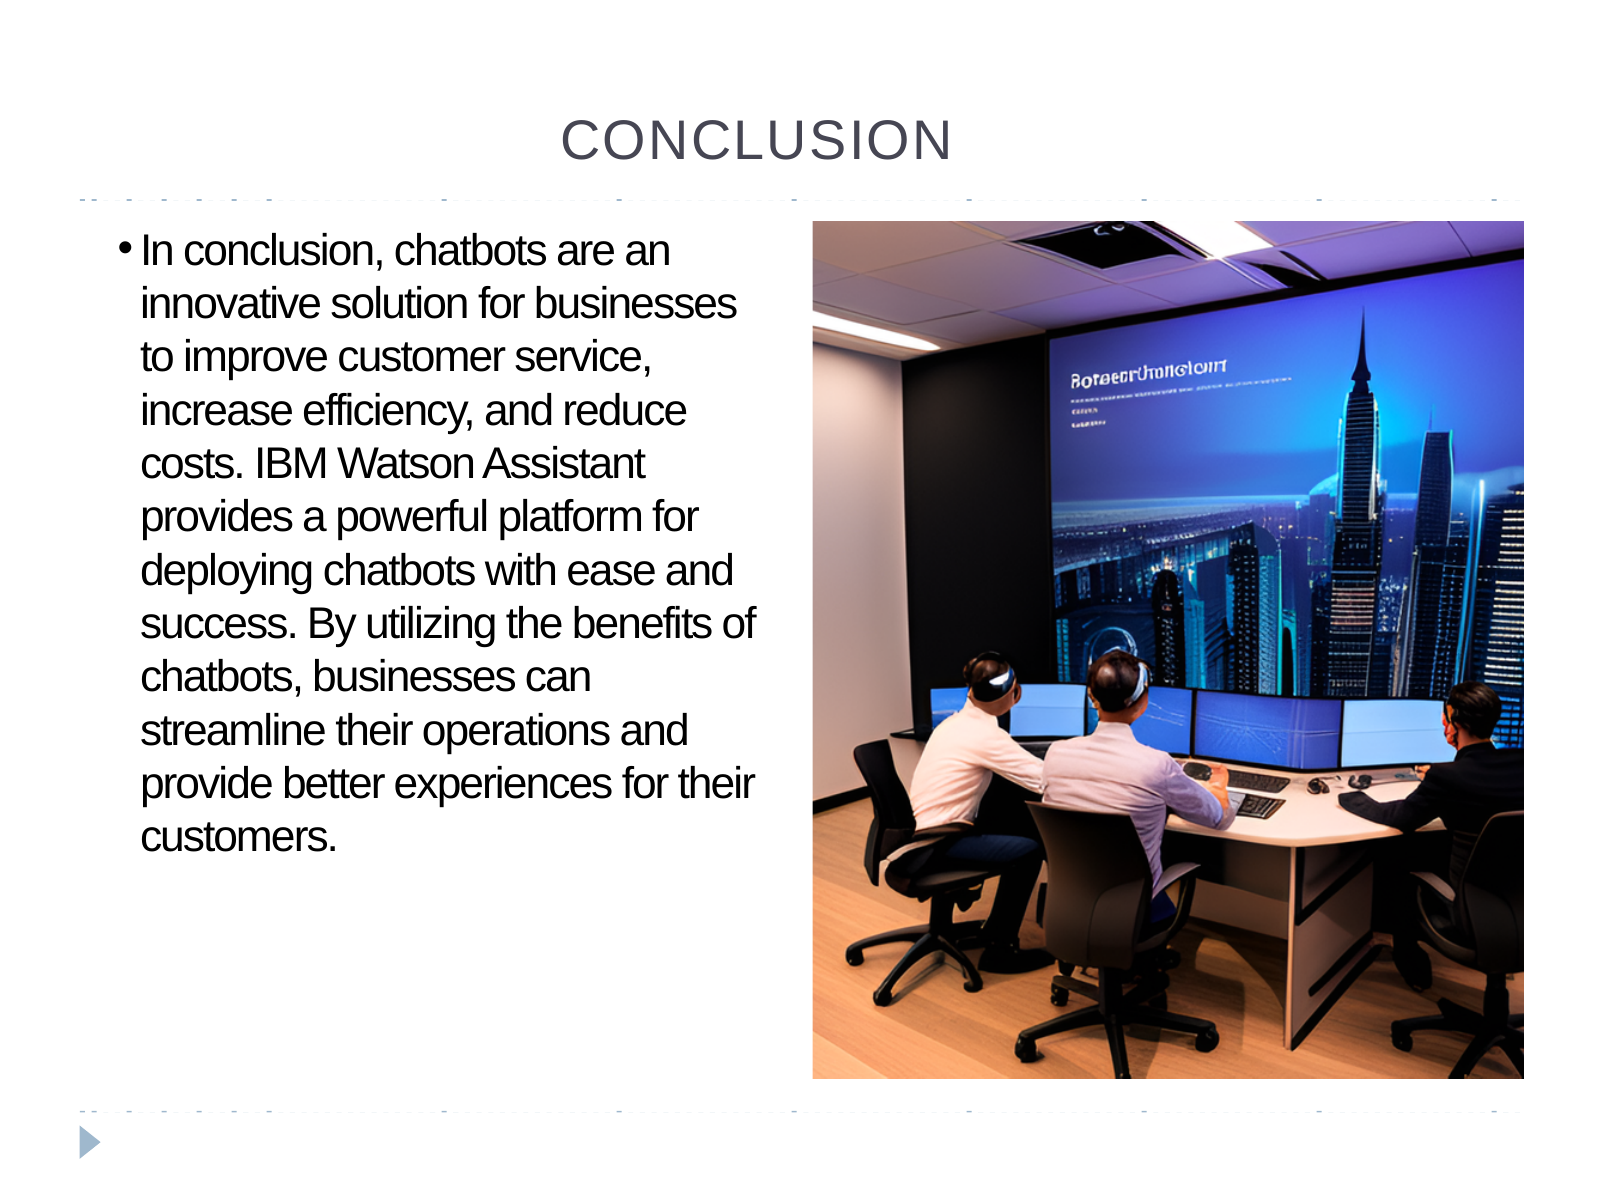

CONCLUSION

In conclusion, chatbots are an innovative solution for businesses to improve customer service, increase efficiency, and reduce costs. IBM Watson Assistant provides a powerful platform for deploying chatbots with ease and success. By utilizing the benefits of chatbots, businesses can streamline their operations and provide better experiences for their customers.